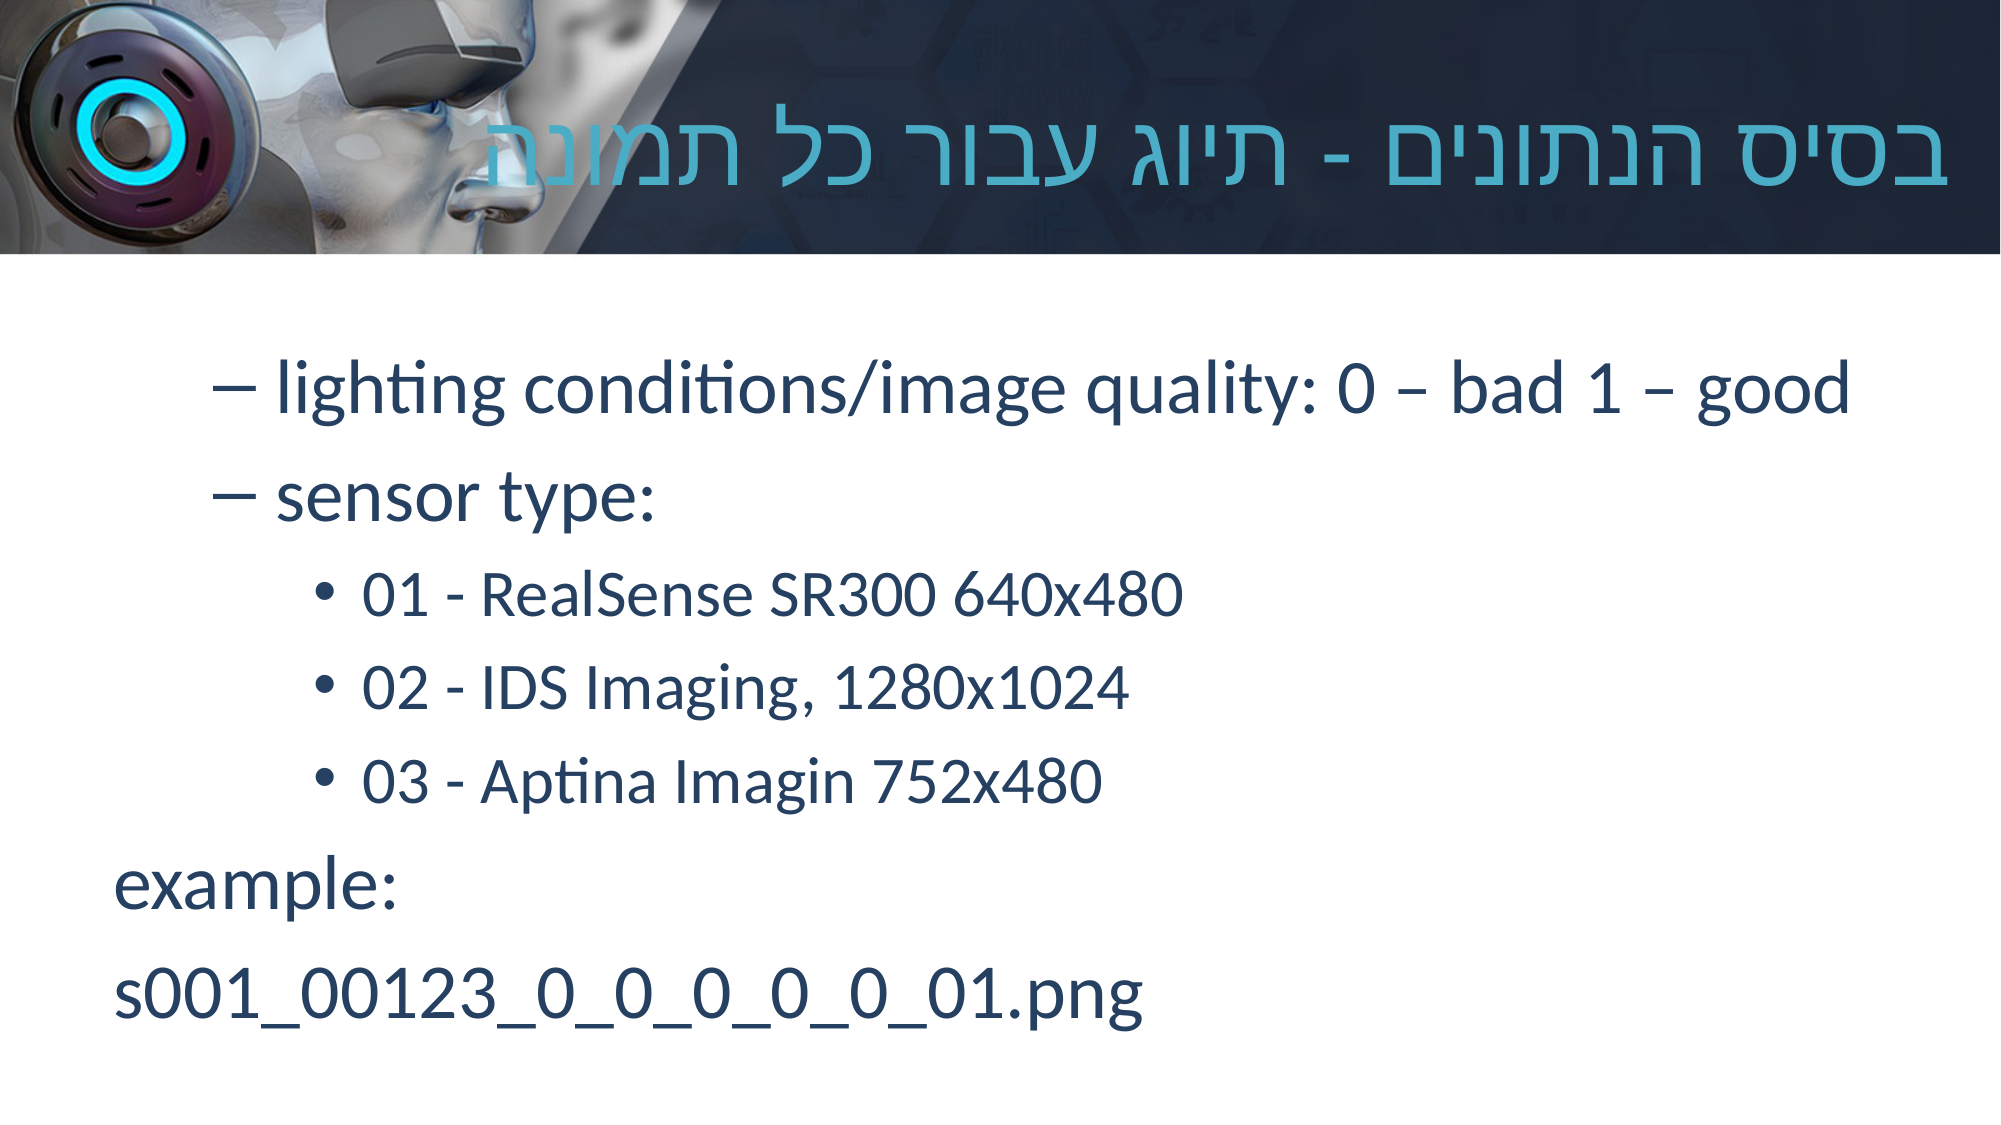

# בסיס הנתונים - תיוג עבור כל תמונה
lighting conditions/image quality: 0 – bad 1 – good
sensor type:
01 - RealSense SR300 640x480
02 - IDS Imaging, 1280x1024
03 - Aptina Imagin 752x480
example:
s001_00123_0_0_0_0_0_01.png